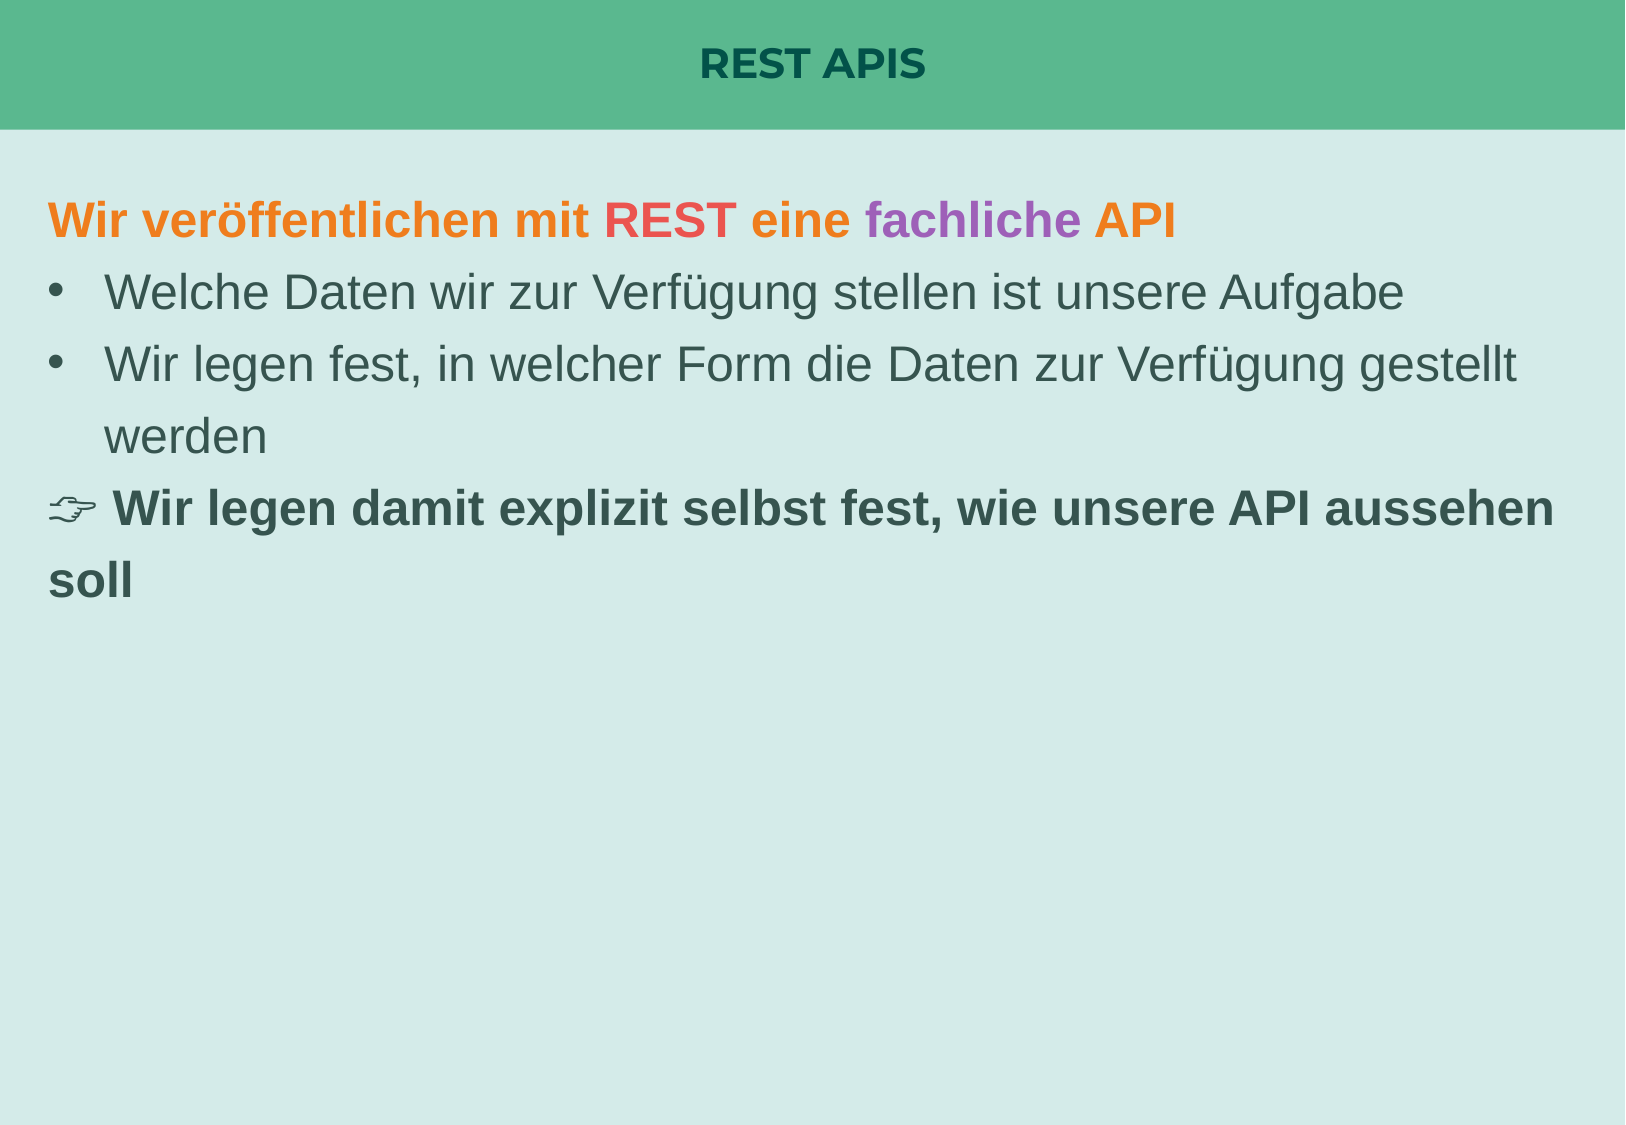

# REST APIs
Wir veröffentlichen mit REST eine fachliche API
Welche Daten wir zur Verfügung stellen ist unsere Aufgabe
Wir legen fest, in welcher Form die Daten zur Verfügung gestellt werden
👉 Wir legen damit explizit selbst fest, wie unsere API aussehen soll